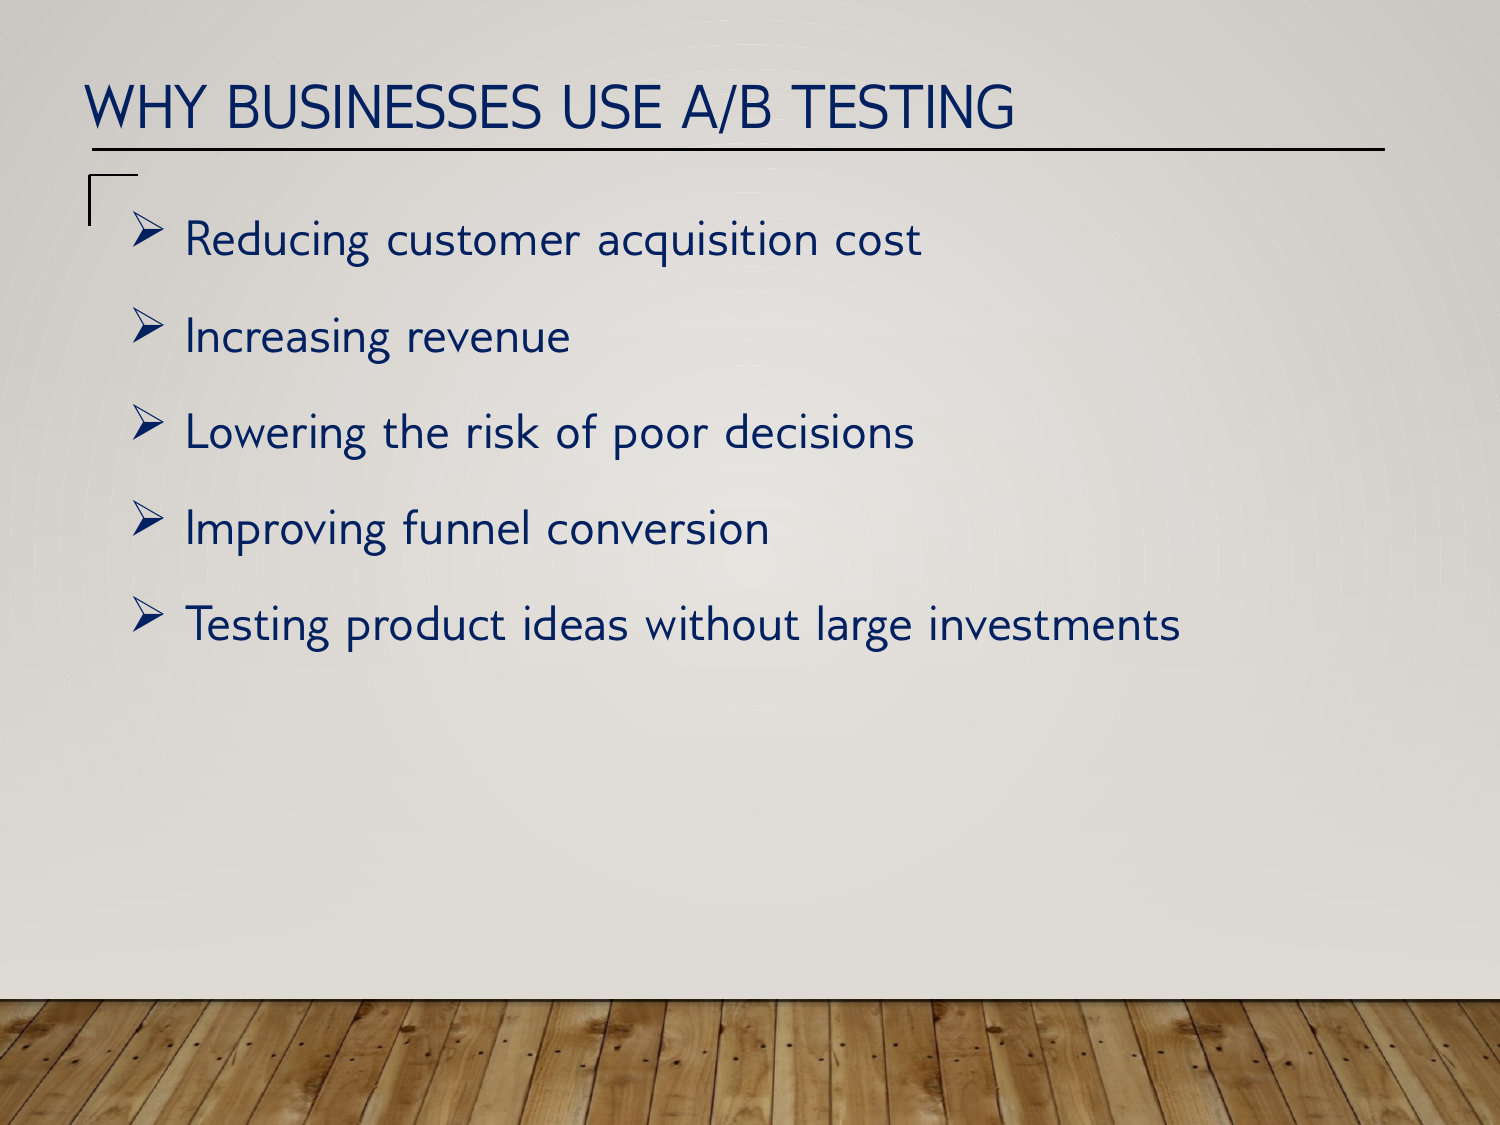

Why Businesses Use A/B Testing
Reducing customer acquisition cost
Increasing revenue
Lowering the risk of poor decisions
Improving funnel conversion
Testing product ideas without large investments